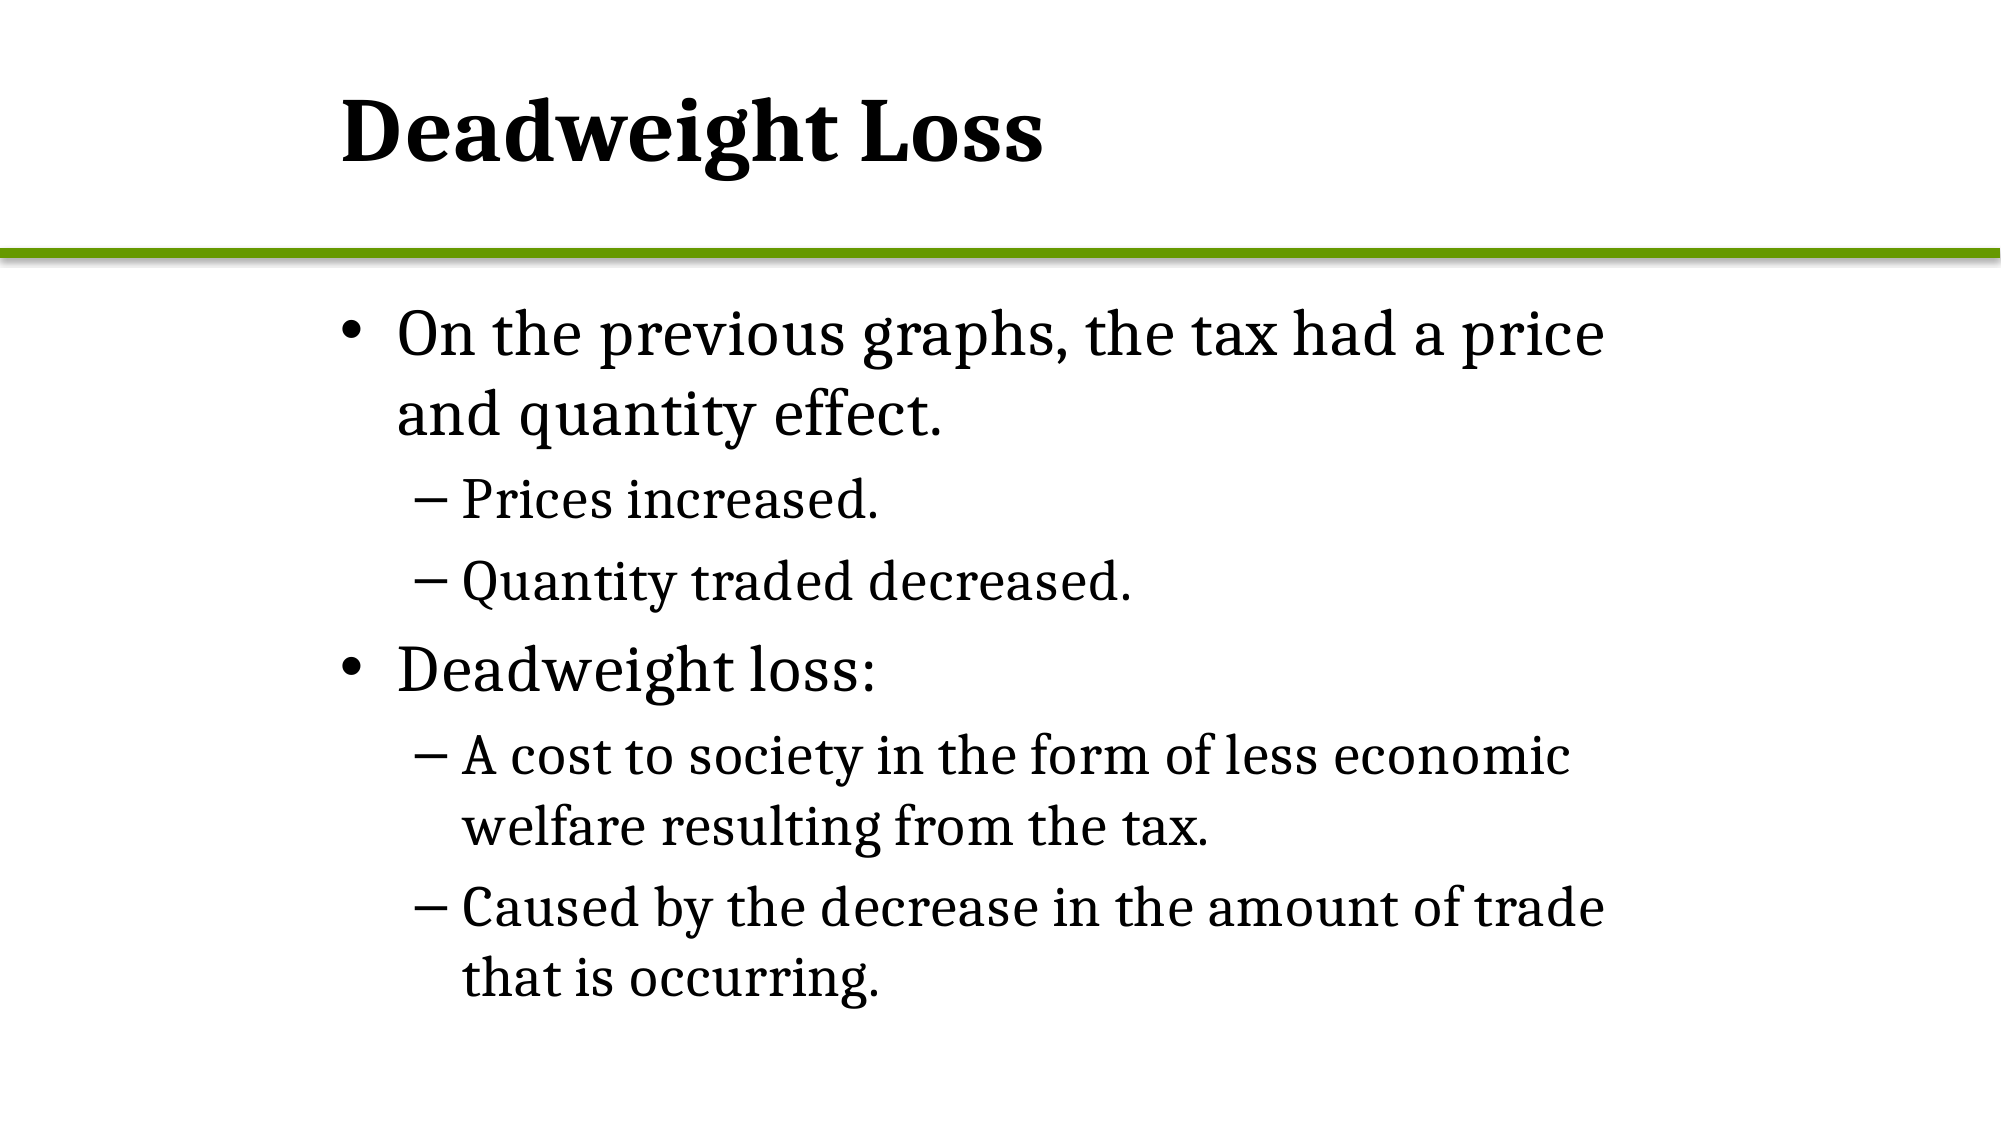

# Deadweight Loss
On the previous graphs, the tax had a price and quantity effect.
Prices increased.
Quantity traded decreased.
Deadweight loss:
A cost to society in the form of less economic welfare resulting from the tax.
Caused by the decrease in the amount of trade that is occurring.